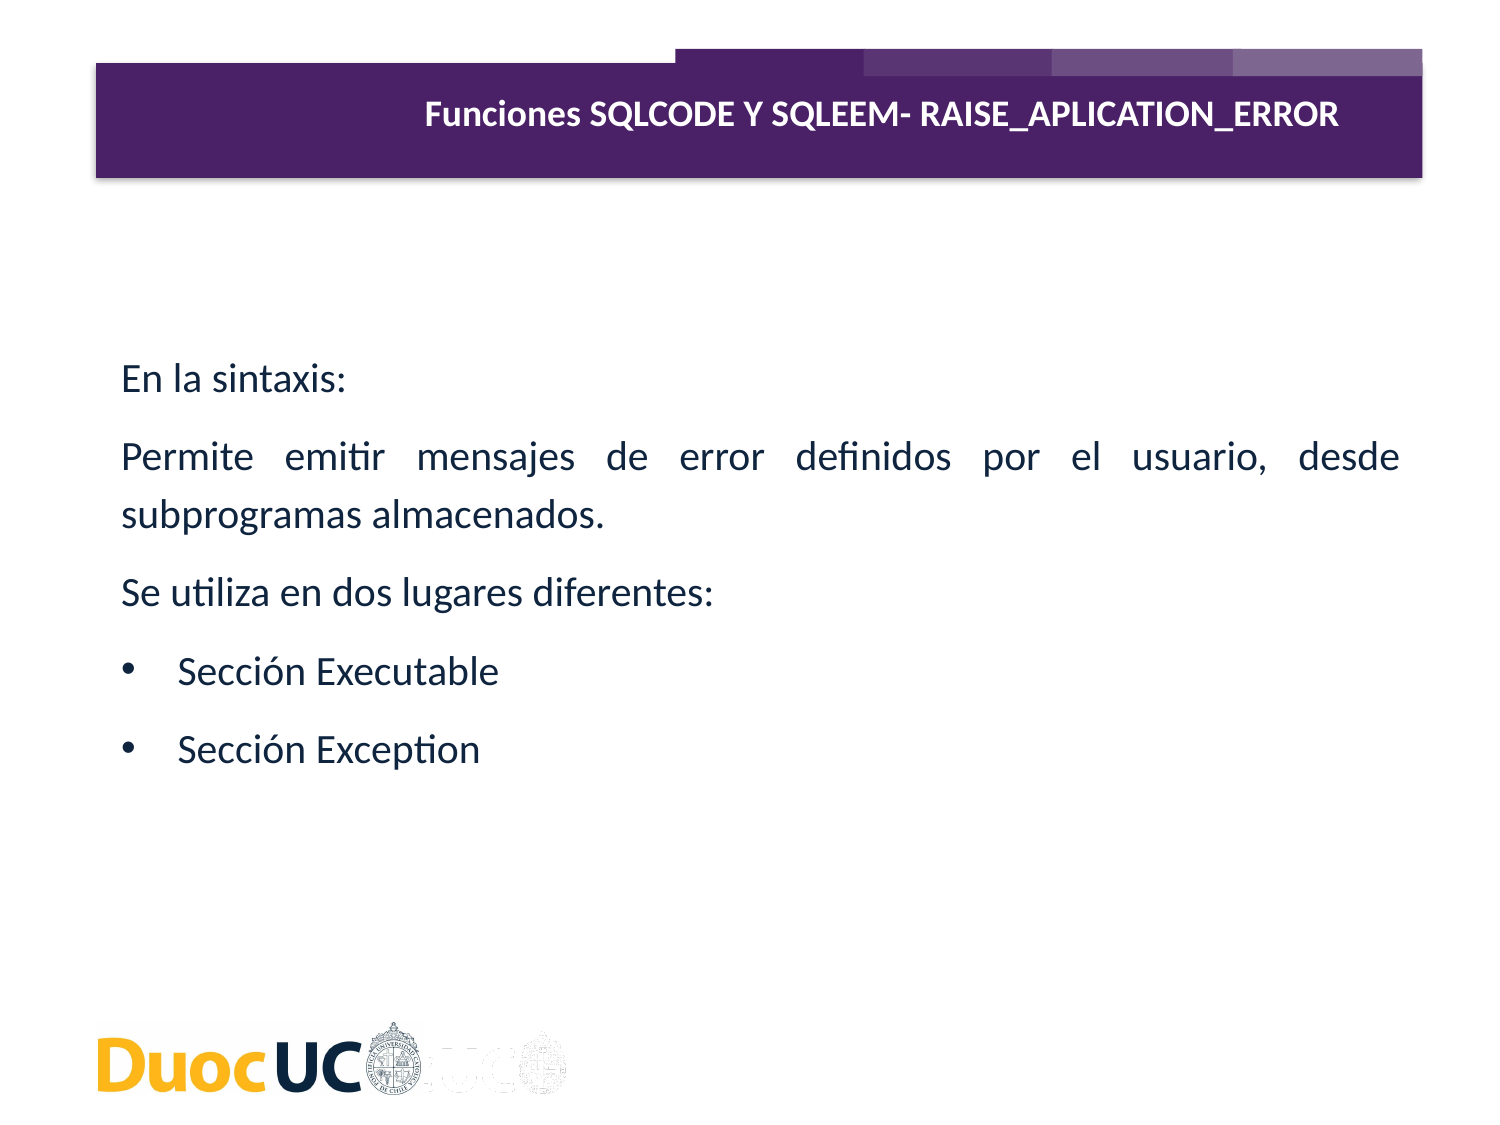

Funciones SQLCODE Y SQLEEM- RAISE_APLICATION_ERROR
En la sintaxis:
Permite emitir mensajes de error definidos por el usuario, desde subprogramas almacenados.
Se utiliza en dos lugares diferentes:
Sección Executable
Sección Exception